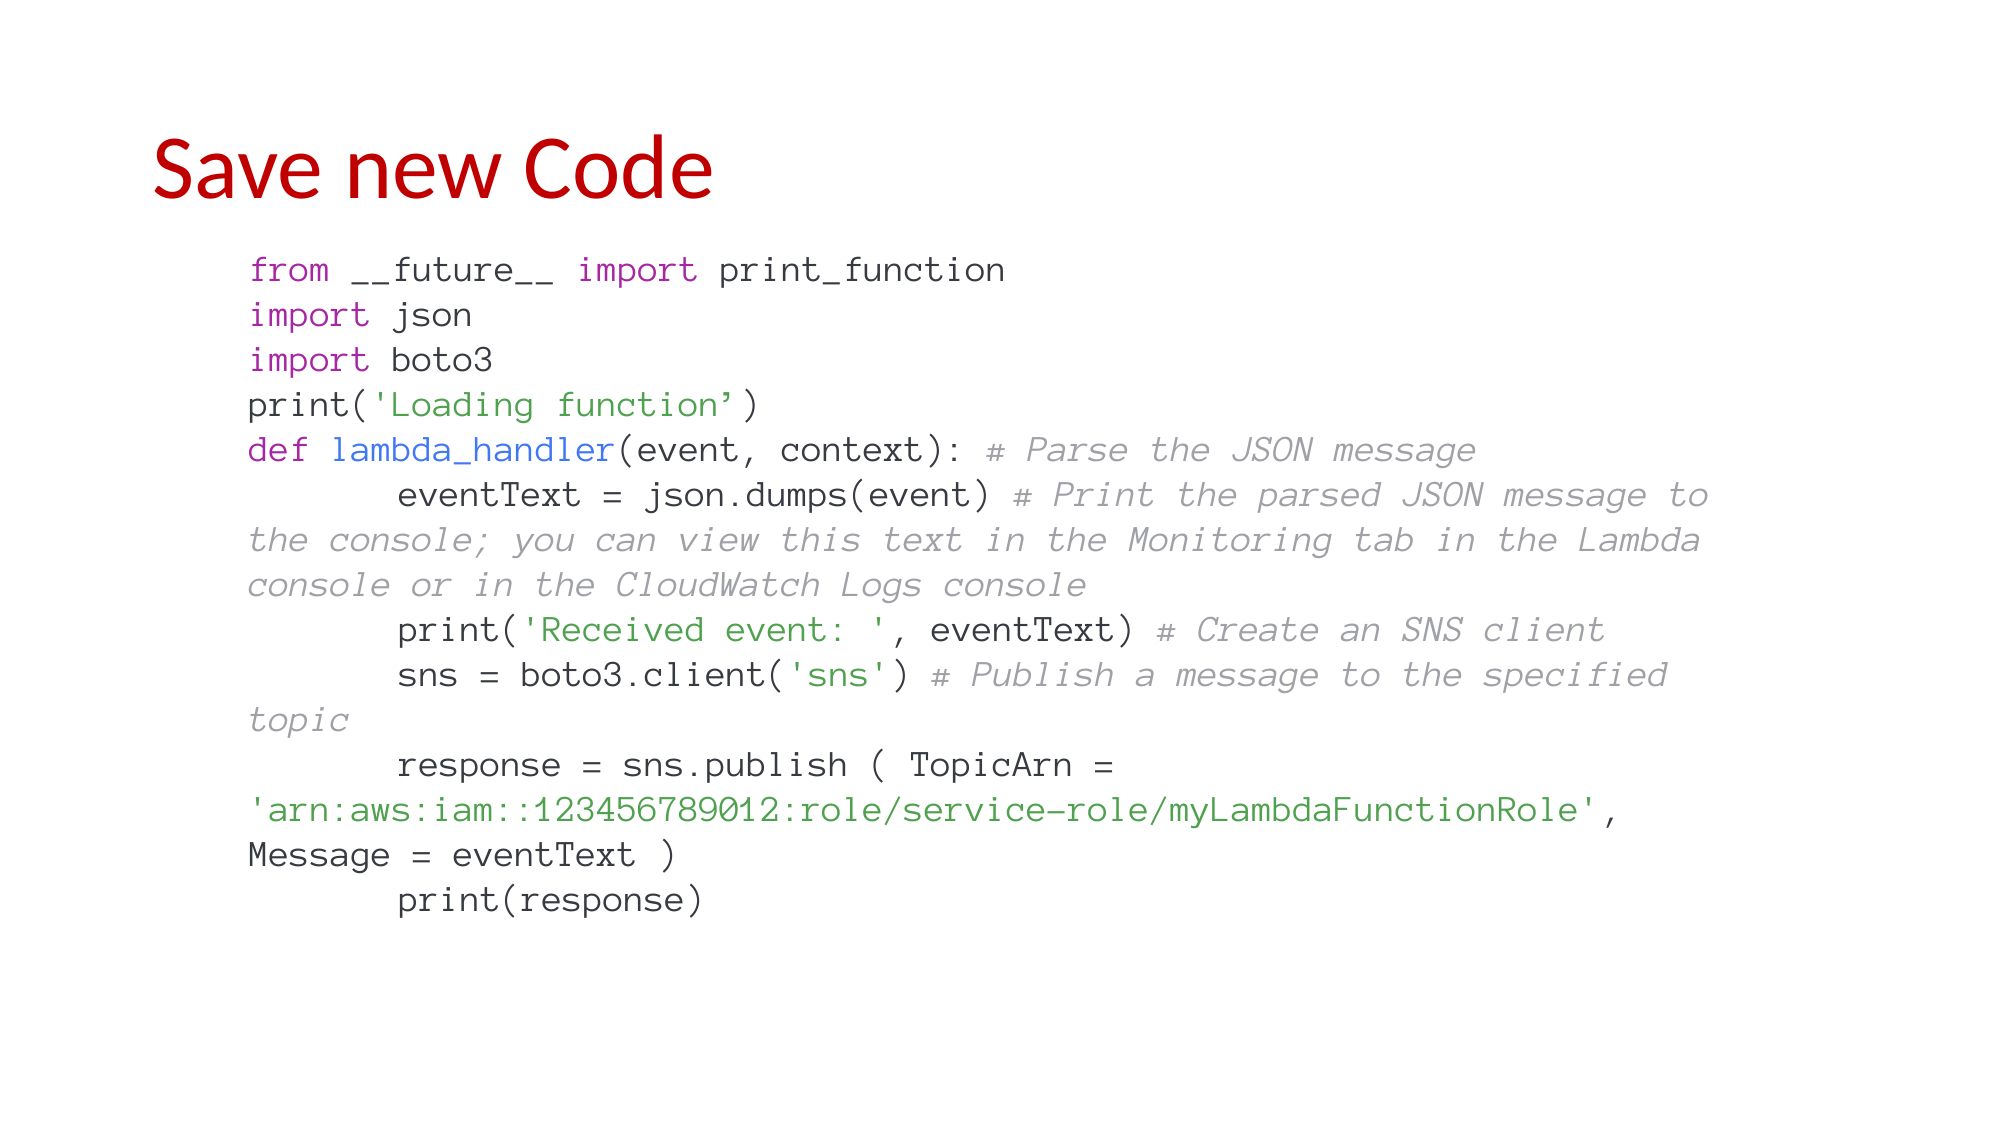

# Save new Code
from __future__ import print_function
import json
import boto3
print('Loading function’)
def lambda_handler(event, context): # Parse the JSON message
	eventText = json.dumps(event) # Print the parsed JSON message to the console; you can view this text in the Monitoring tab in the Lambda console or in the CloudWatch Logs console
	print('Received event: ', eventText) # Create an SNS client
	sns = boto3.client('sns') # Publish a message to the specified topic
	response = sns.publish ( TopicArn = 'arn:aws:iam::123456789012:role/service-role/myLambdaFunctionRole', Message = eventText )
	print(response)